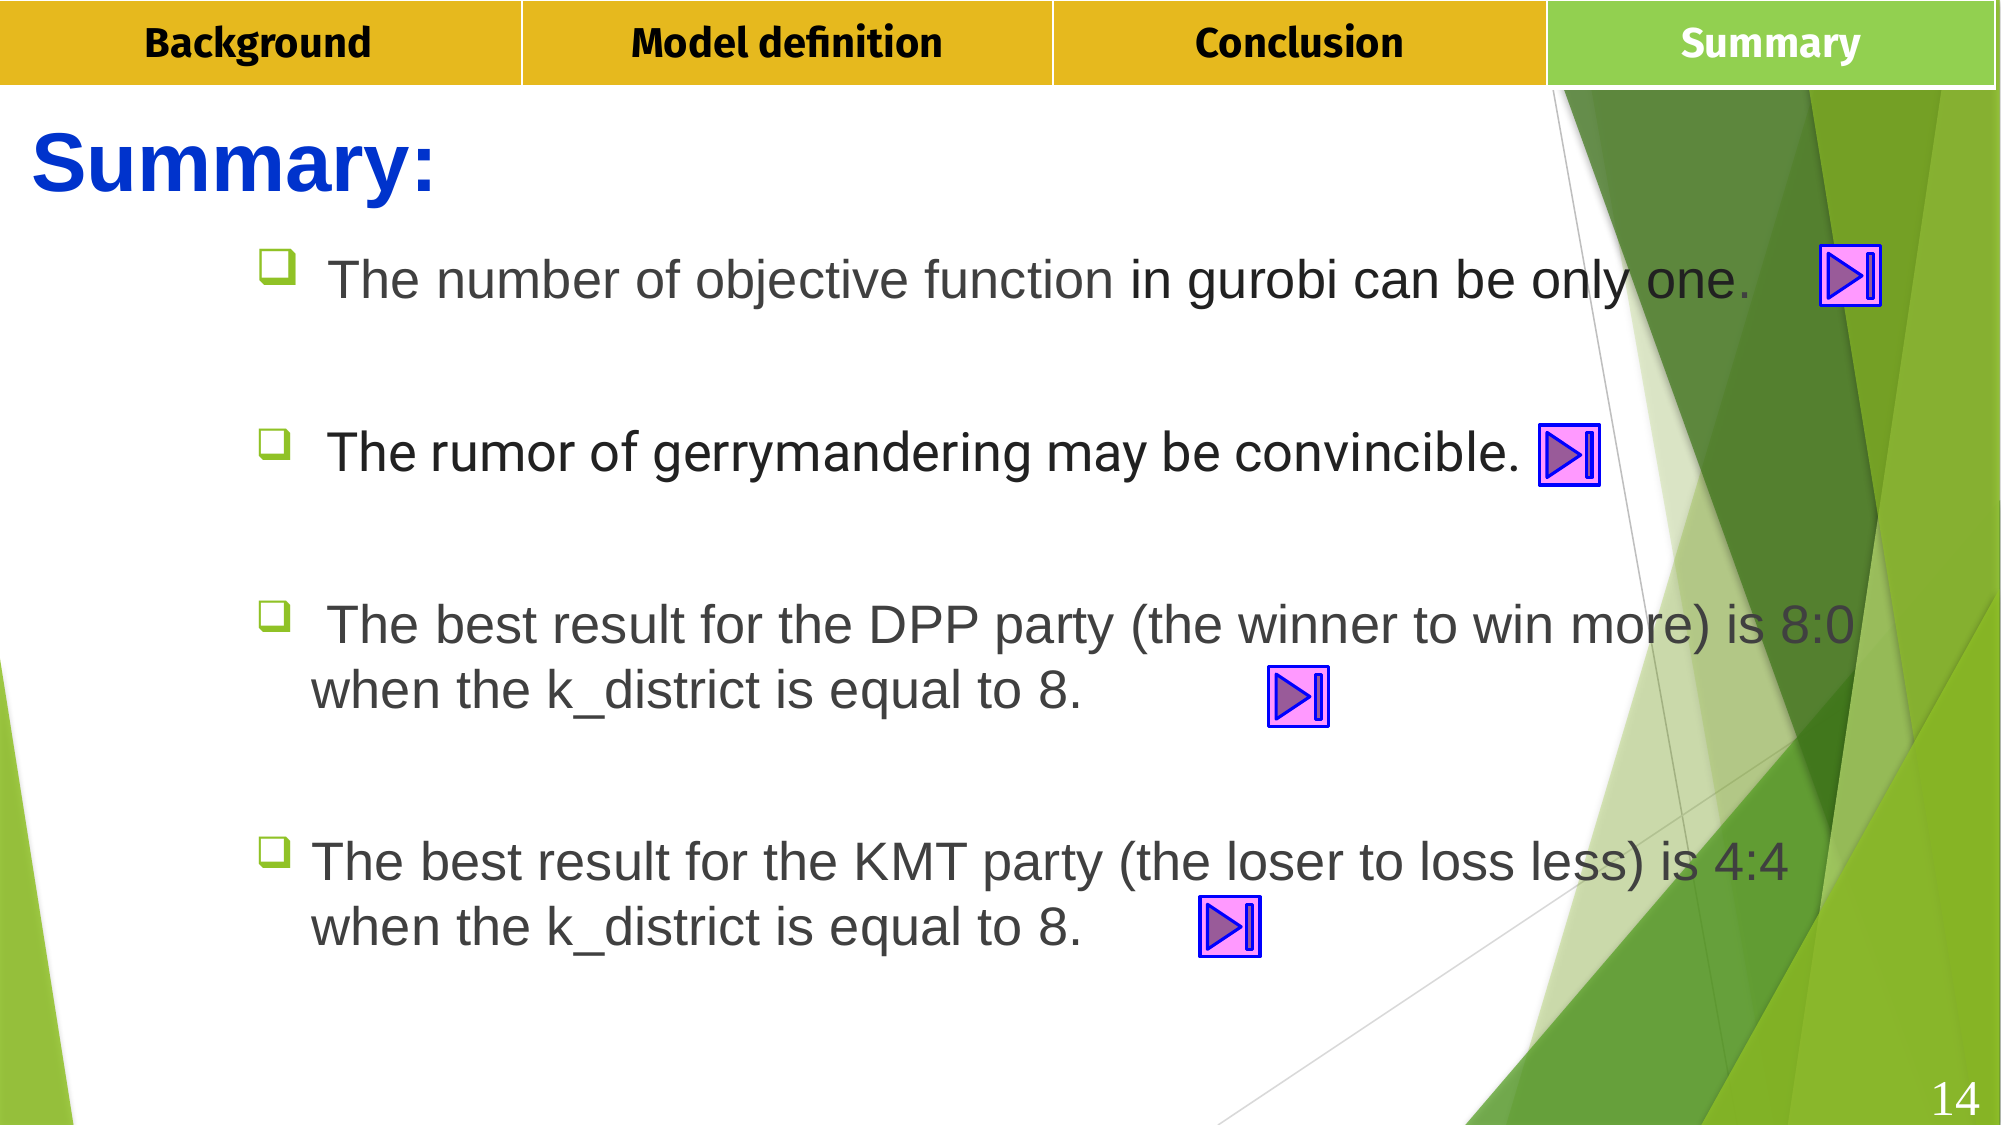

| Background | Model definition | Conclusion | Summary |
| --- | --- | --- | --- |
Summary:
 The number of objective function in gurobi can be only one.

 The rumor of gerrymandering may be convincible.

 The best result for the DPP party (the winner to win more) is 8:0 when the k_district is equal to 8.

The best result for the KMT party (the loser to loss less) is 4:4 when the k_district is equal to 8.

14